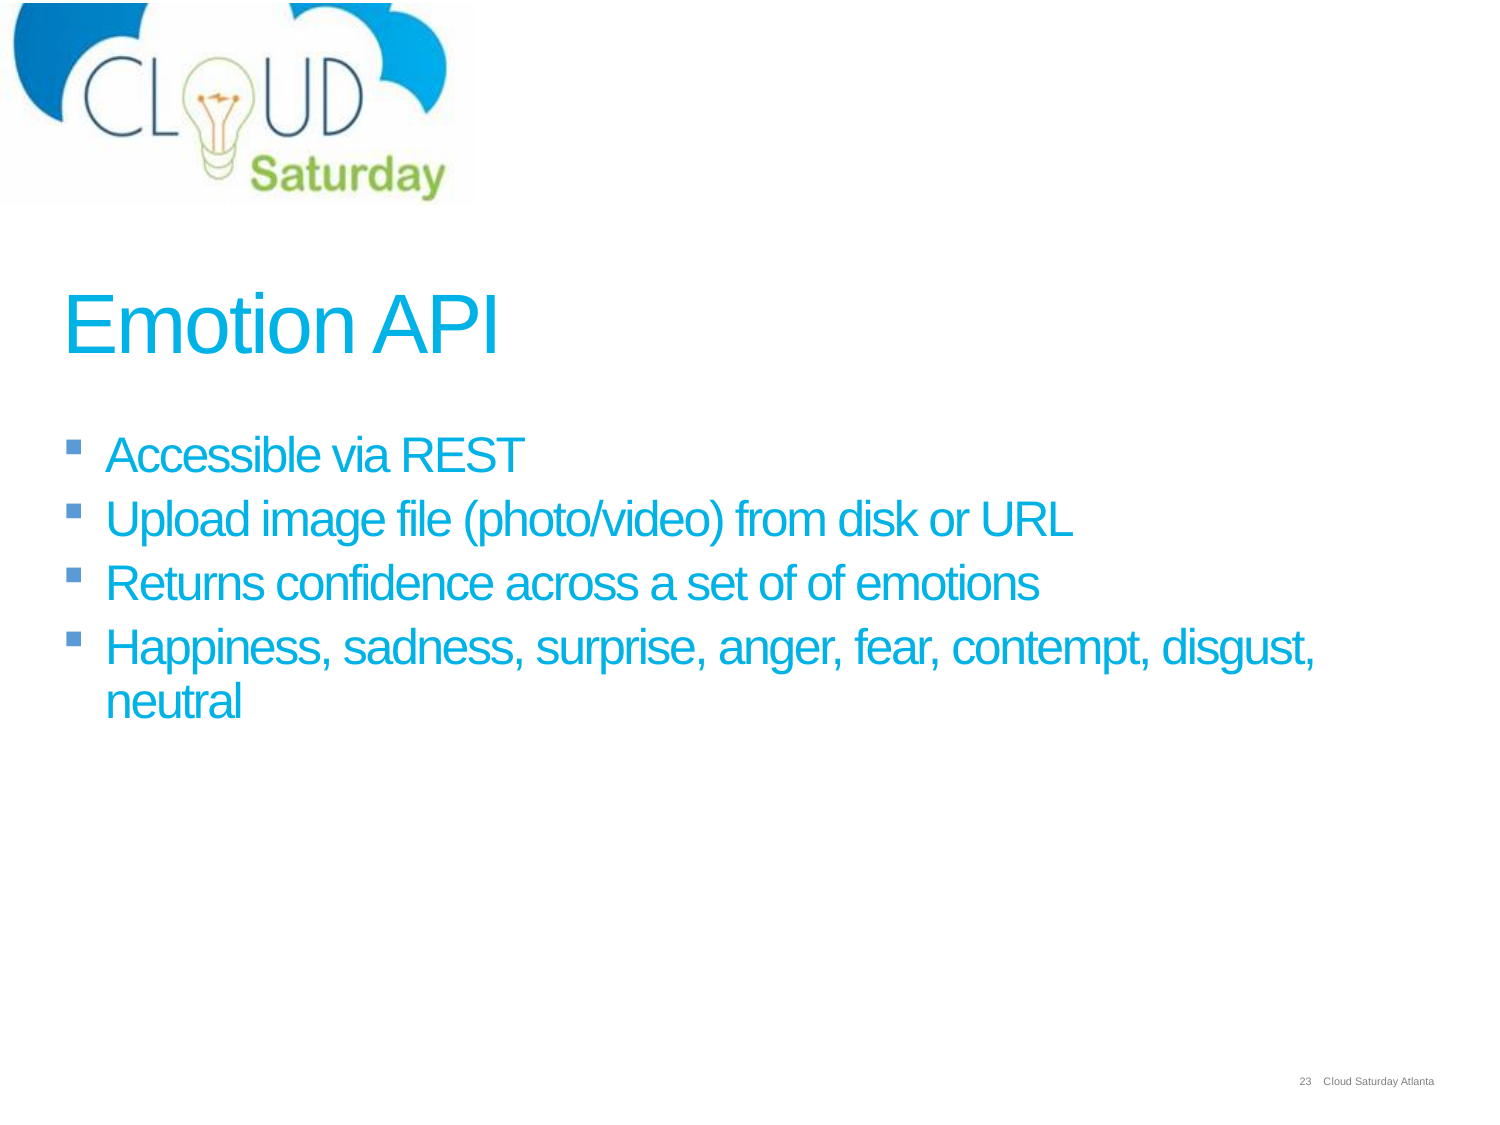

# Emotion API

Accessible via REST
Upload image file (photo/video) from disk or URL
Returns confidence across a set of of emotions
Happiness, sadness, surprise, anger, fear, contempt, disgust, neutral